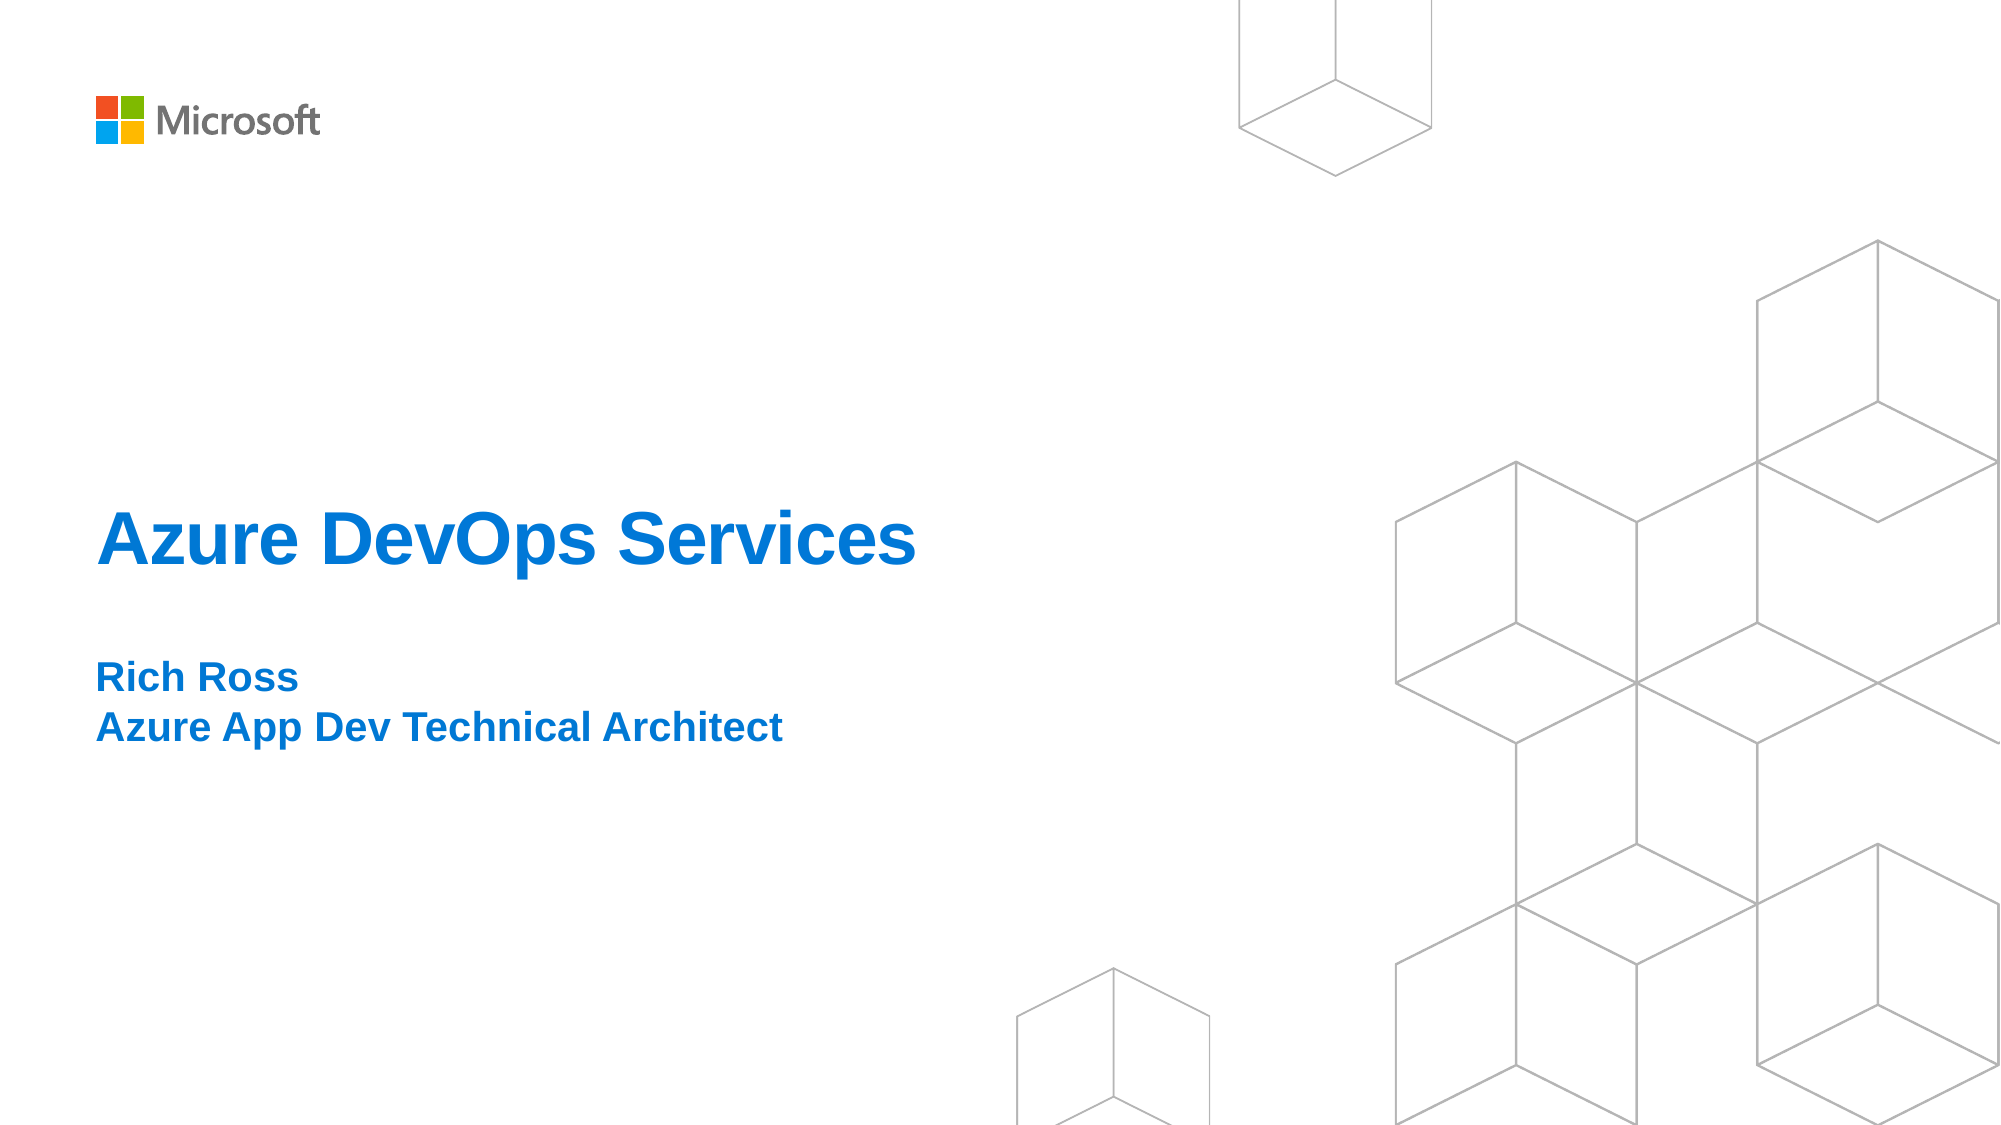

# Azure DevOps Services
Rich Ross
Azure App Dev Technical Architect